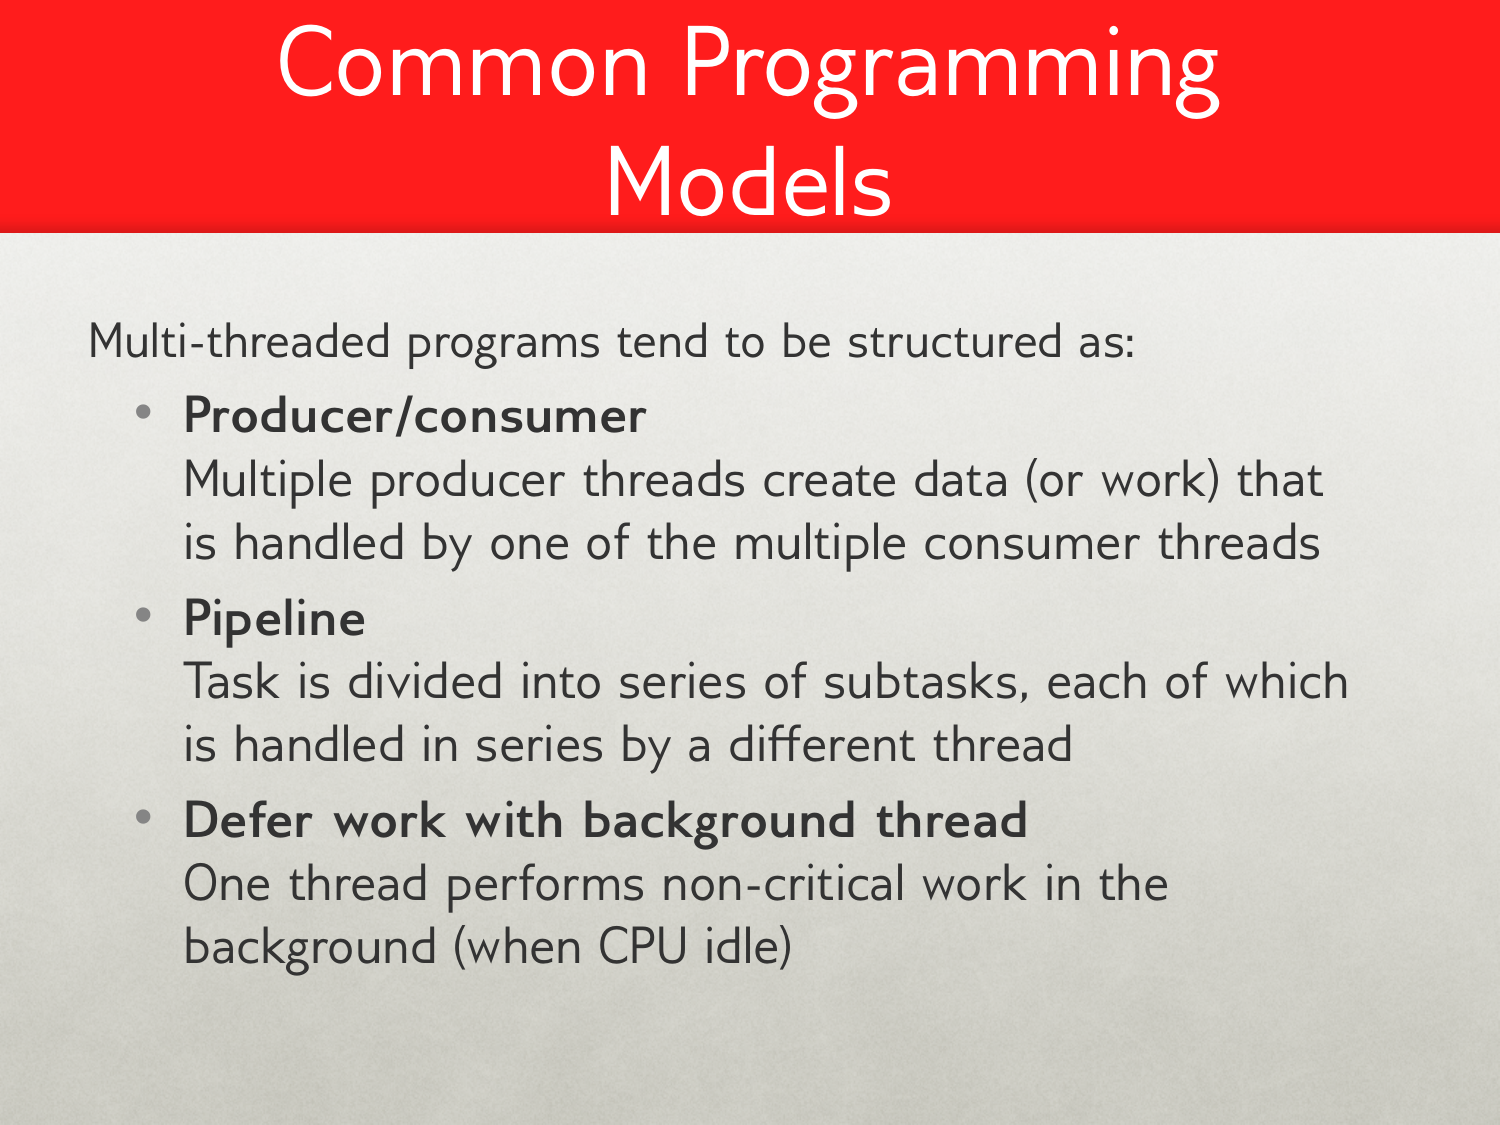

# Common Programming Models
Multi-threaded programs tend to be structured as:
Producer/consumer
Multiple producer threads create data (or work) that is handled by one of the multiple consumer threads
Pipeline
Task is divided into series of subtasks, each of which is handled in series by a different thread
Defer work with background thread
One thread performs non-critical work in the background (when CPU idle)